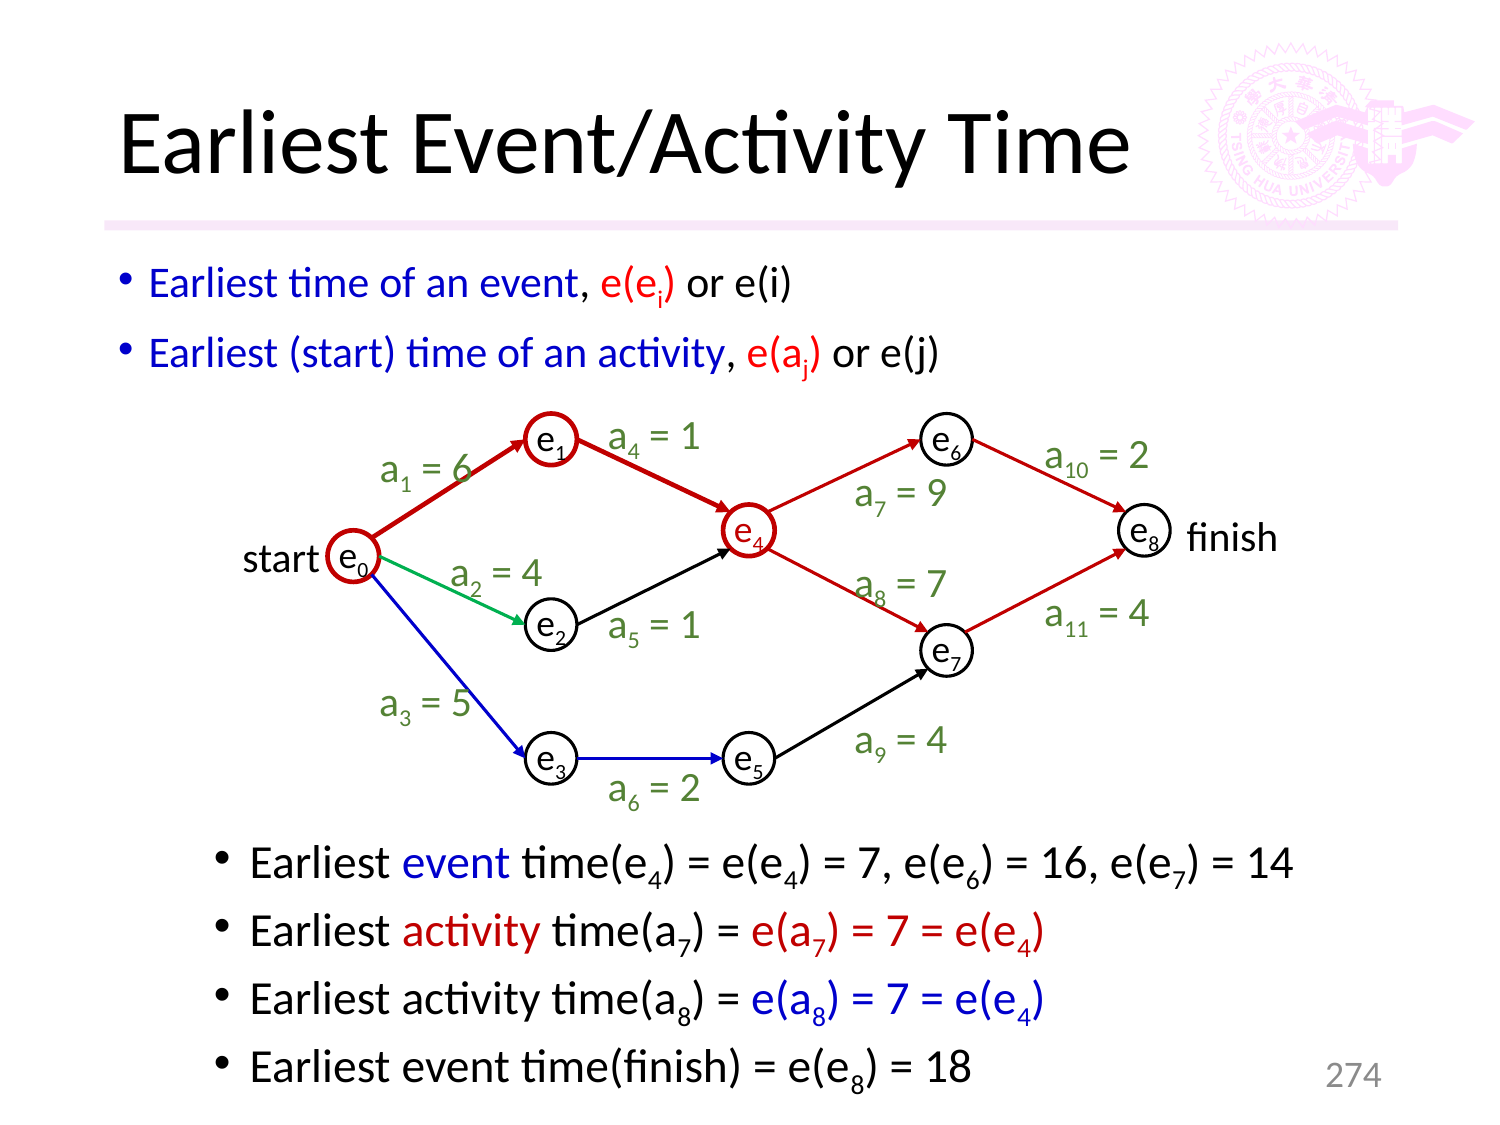

# Earliest Event/Activity Time
Earliest time of an event, e(ei) or e(i)
Earliest (start) time of an activity, e(aj) or e(j)
a4 = 1
e1
e2
e3
e6
e7
a10 = 2
a1 = 6
a7 = 9
finish
e4
e5
e8
start
e0
a2 = 4
a8 = 7
a11 = 4
a5 = 1
a3 = 5
a9 = 4
a6 = 2
Earliest event time(e4) = e(e4) = 7, e(e6) = 16, e(e7) = 14
Earliest activity time(a7) = e(a7) = 7 = e(e4)
Earliest activity time(a8) = e(a8) = 7 = e(e4)
Earliest event time(finish) = e(e8) = 18
274